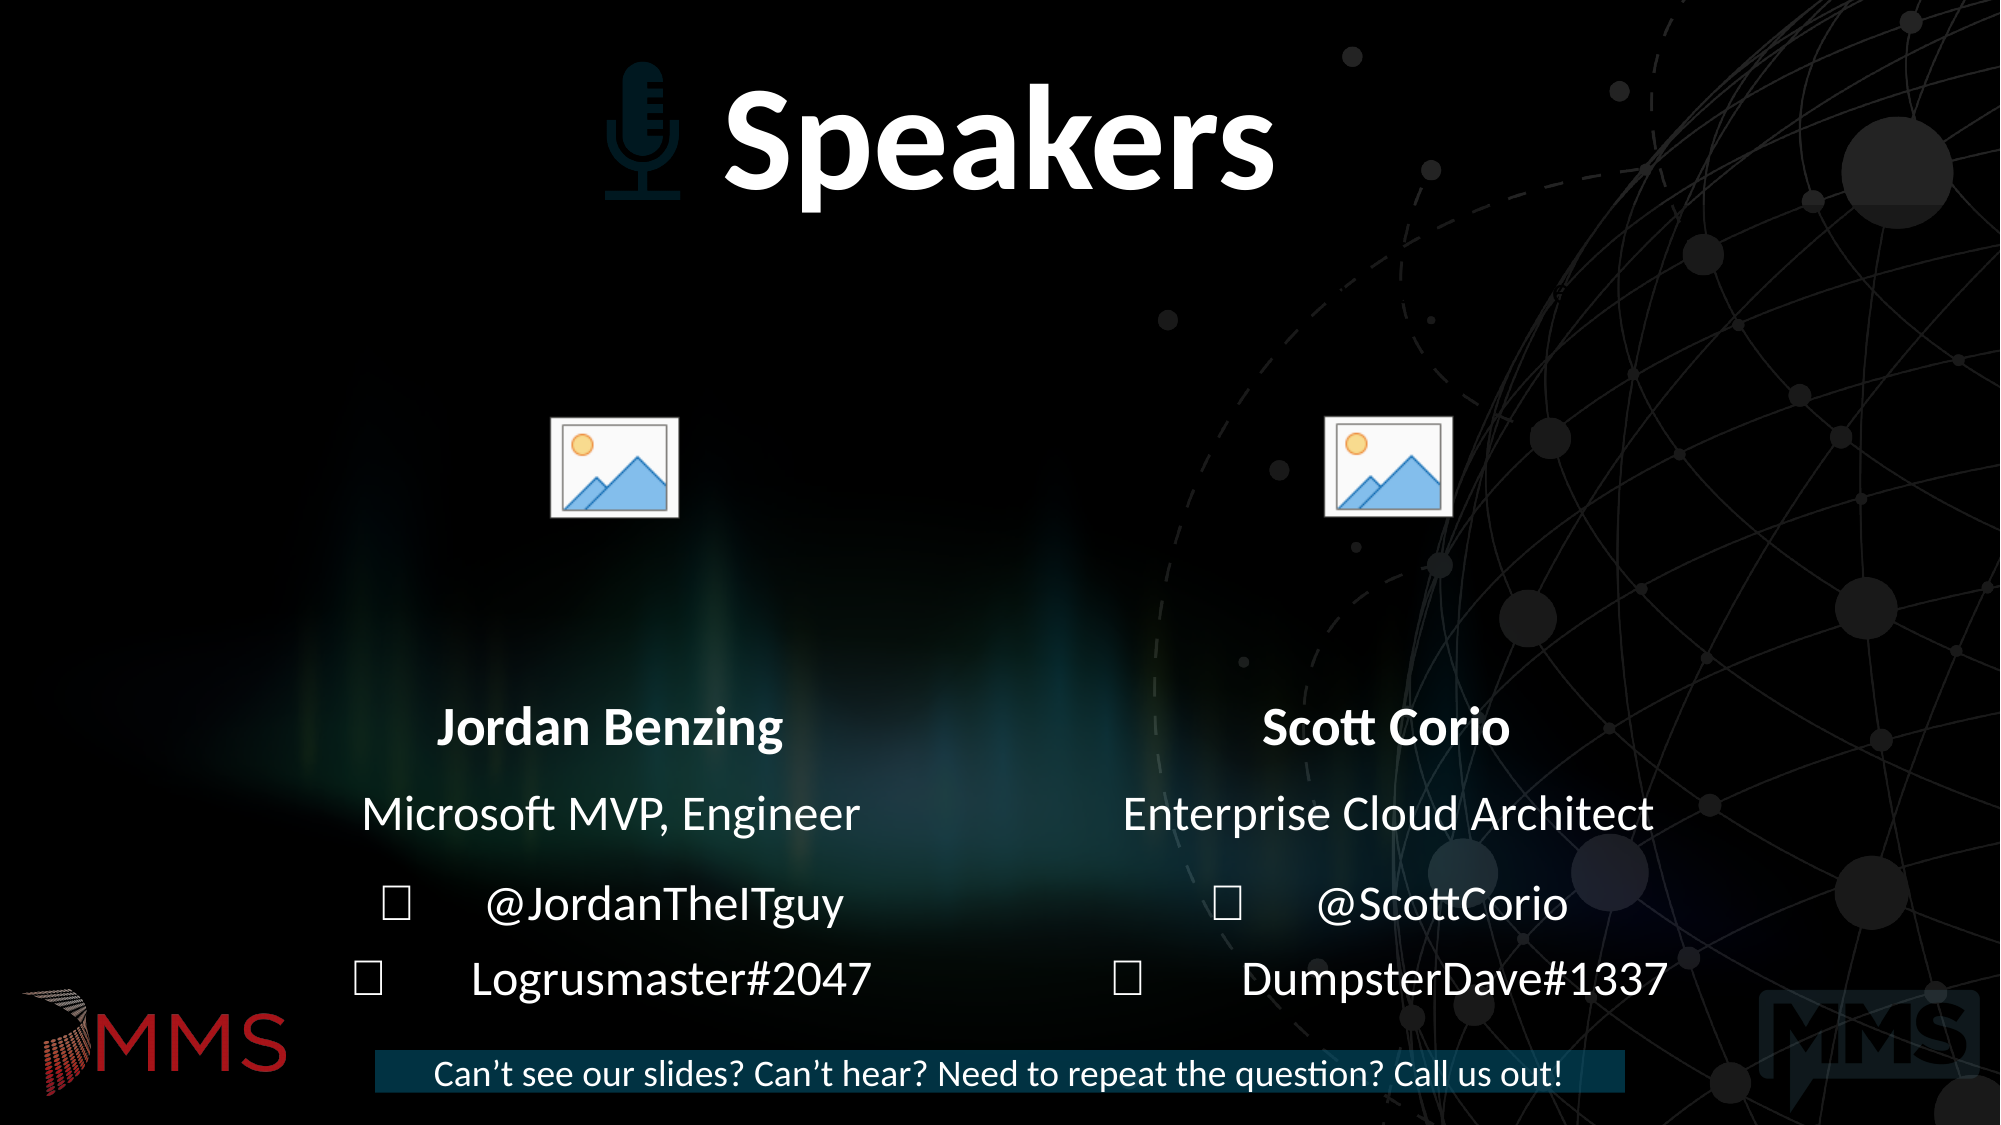

Jordan Benzing
Scott Corio
Microsoft MVP, Engineer
Enterprise Cloud Architect
󰕄      @JordanTheITguy
󰙯      Logrusmaster#2047
󰕄      @ScottCorio
󰙯       DumpsterDave#1337